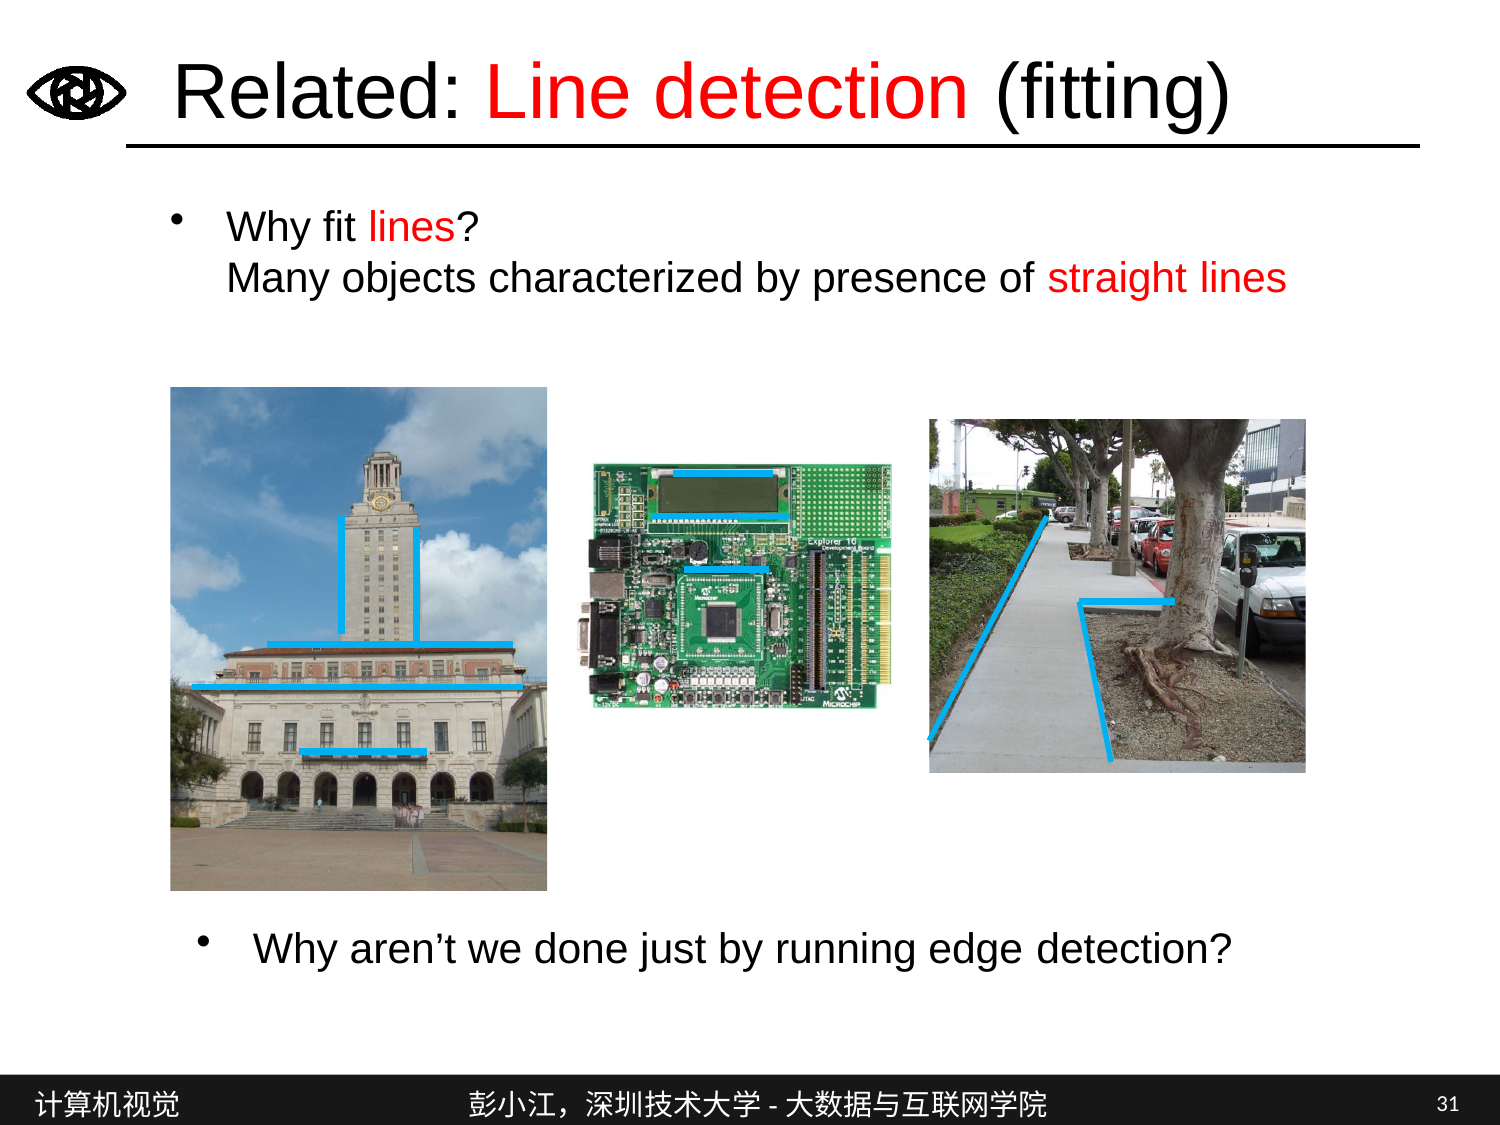

# Related: Line detection (fitting)
Why fit lines?
Many objects characterized by presence of straight lines

Why aren’t we done just by running edge detection?